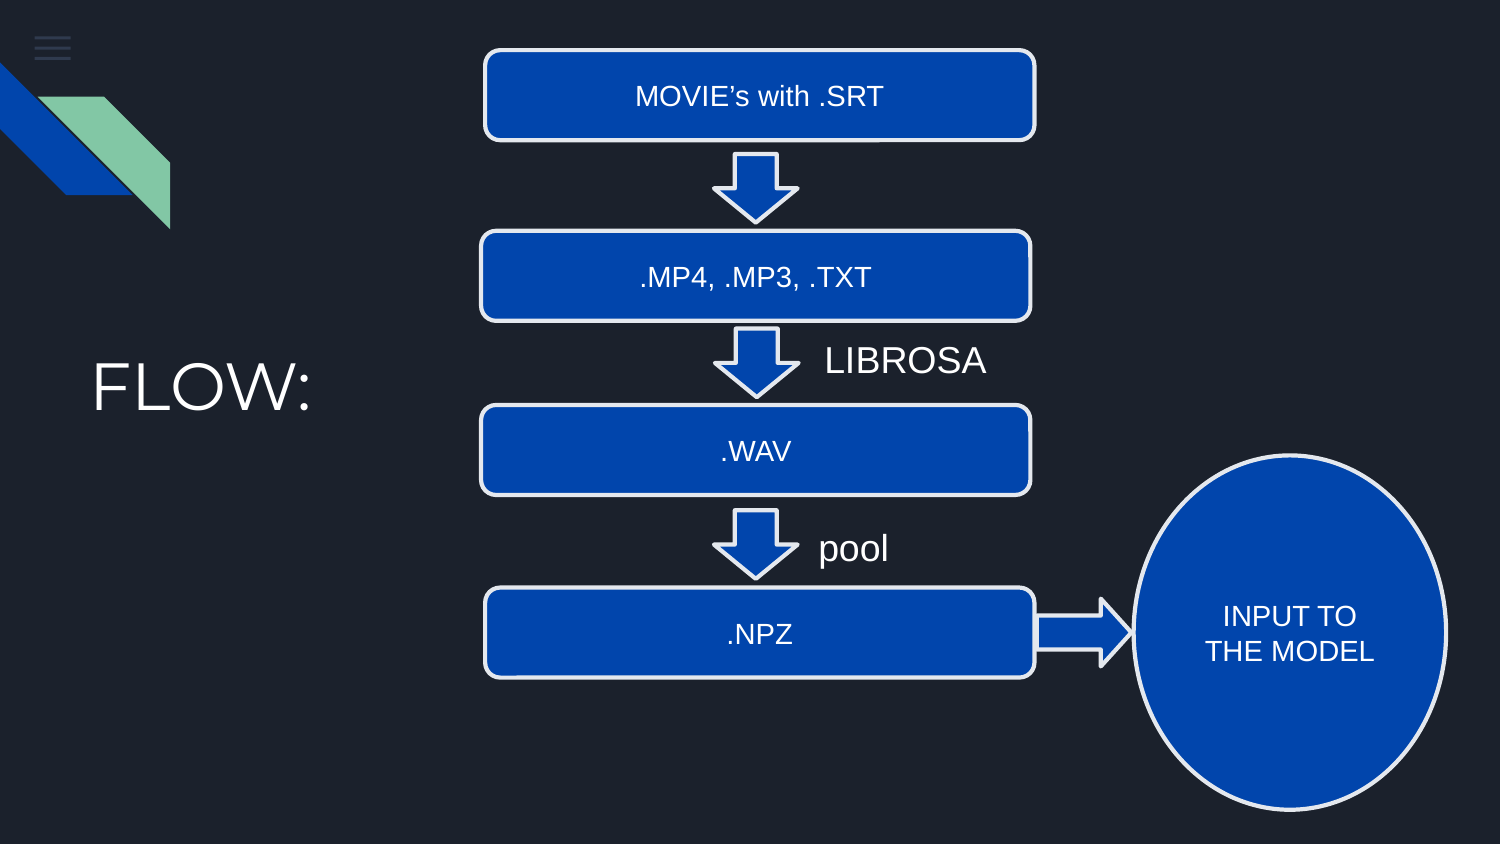

MOVIE’s with .SRT

.MP4, .MP3, .TXT
# FLOW:

LIBROSA
.WAV
INPUT TO THE MODEL

pool

.NPZ